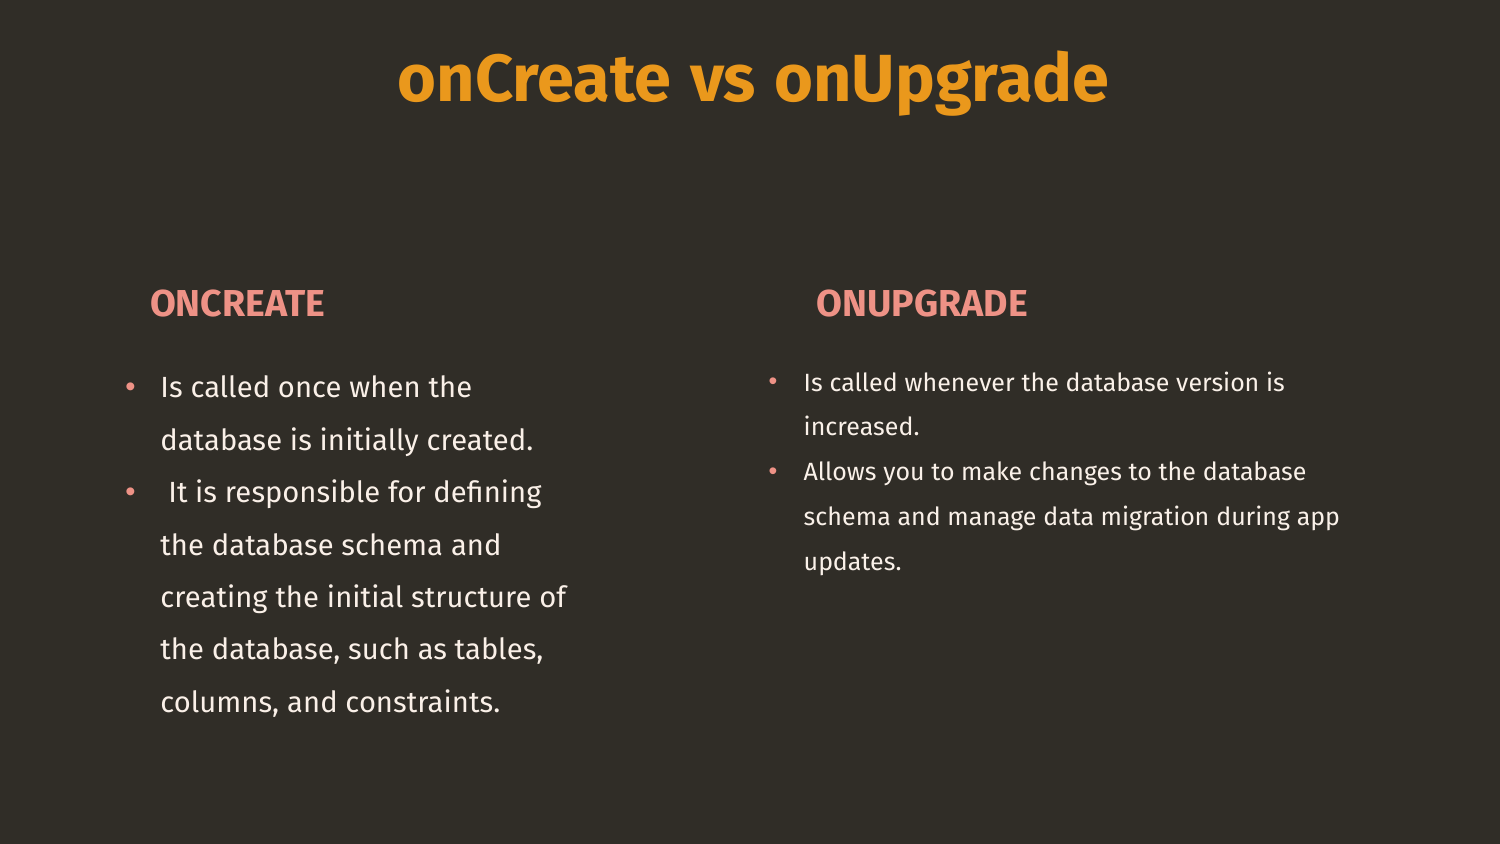

# onCreate vs onUpgrade
onCreate
onUpgrade
Is called once when the database is initially created.
 It is responsible for defining the database schema and creating the initial structure of the database, such as tables, columns, and constraints.
Is called whenever the database version is increased.
Allows you to make changes to the database schema and manage data migration during app updates.